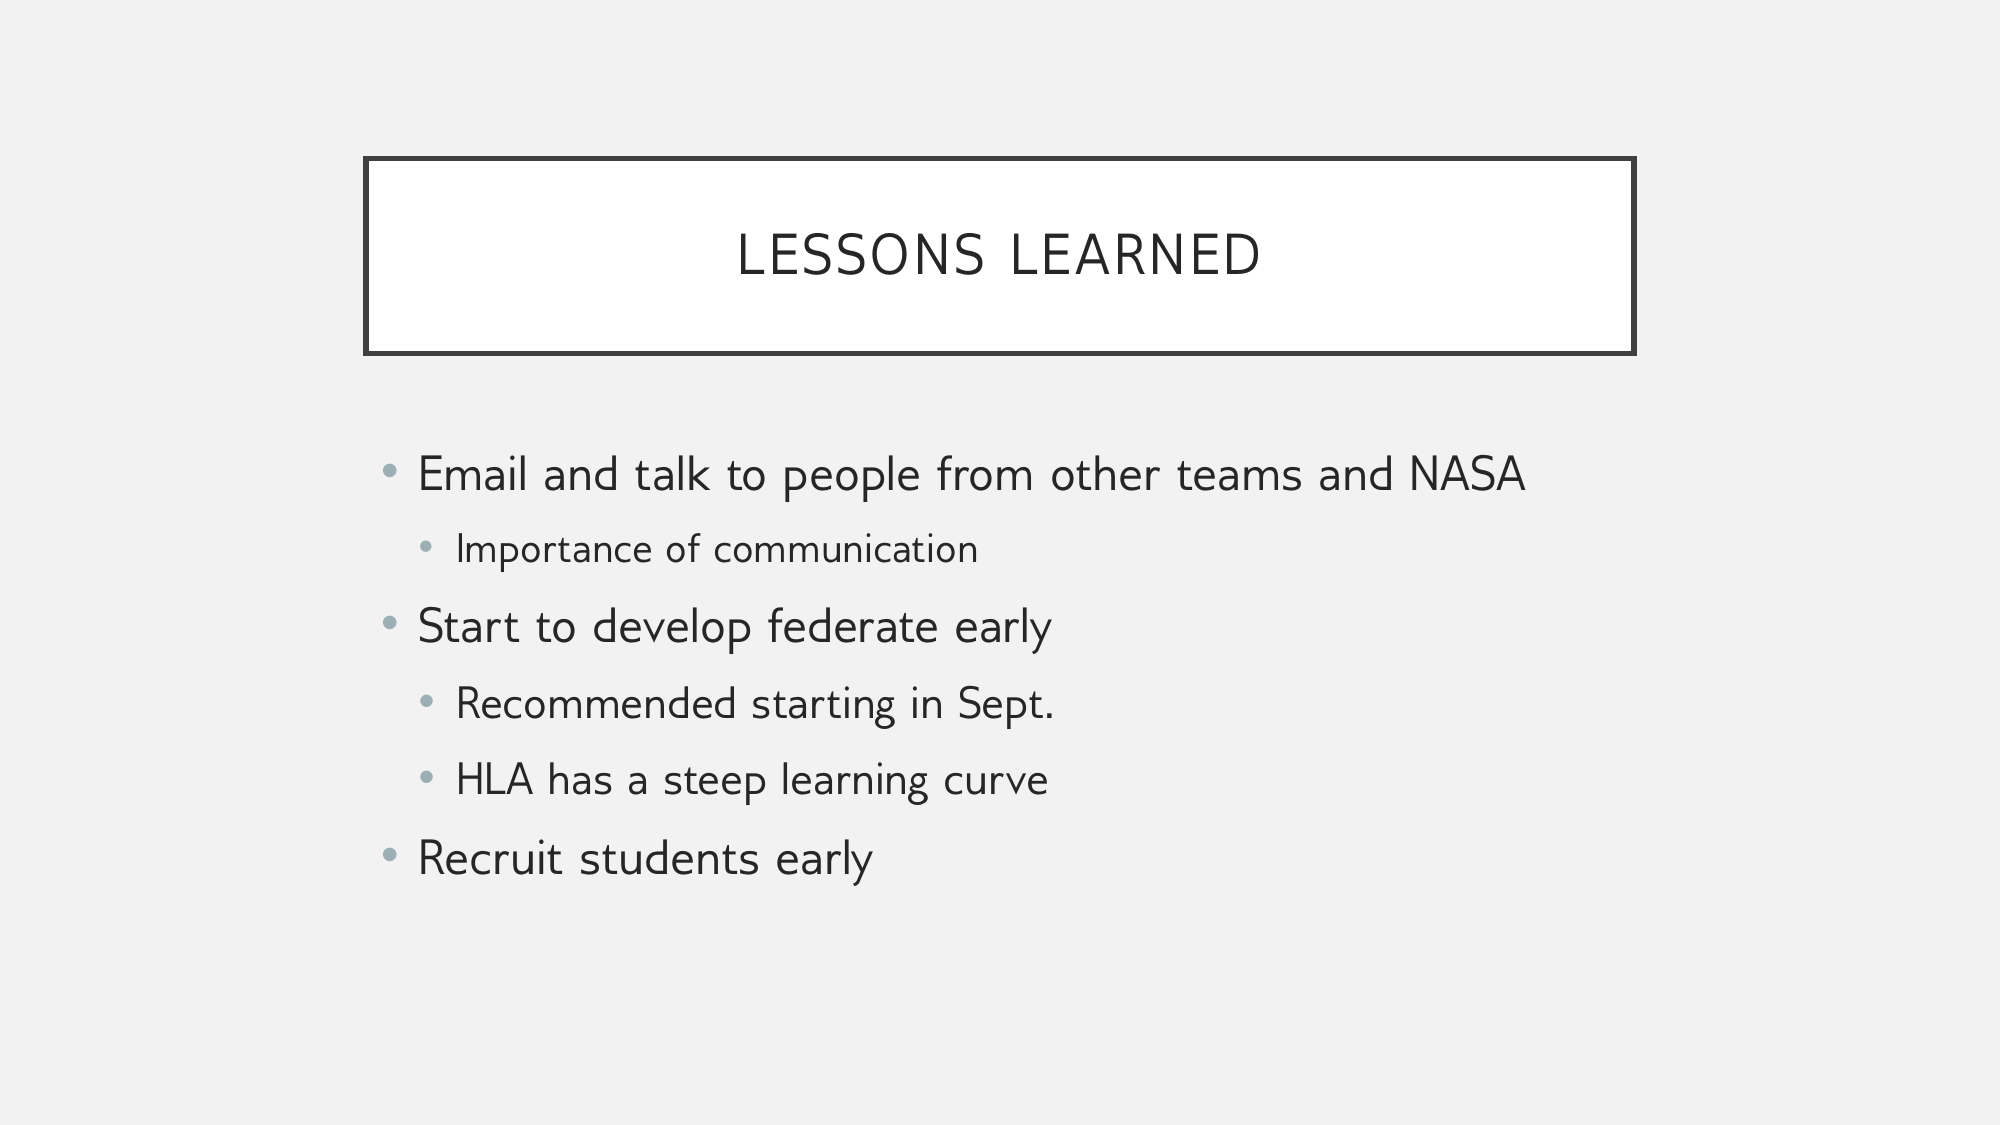

# Lessons Learned
Email and talk to people from other teams and NASA
Importance of communication
Start to develop federate early
Recommended starting in Sept.
HLA has a steep learning curve
Recruit students early